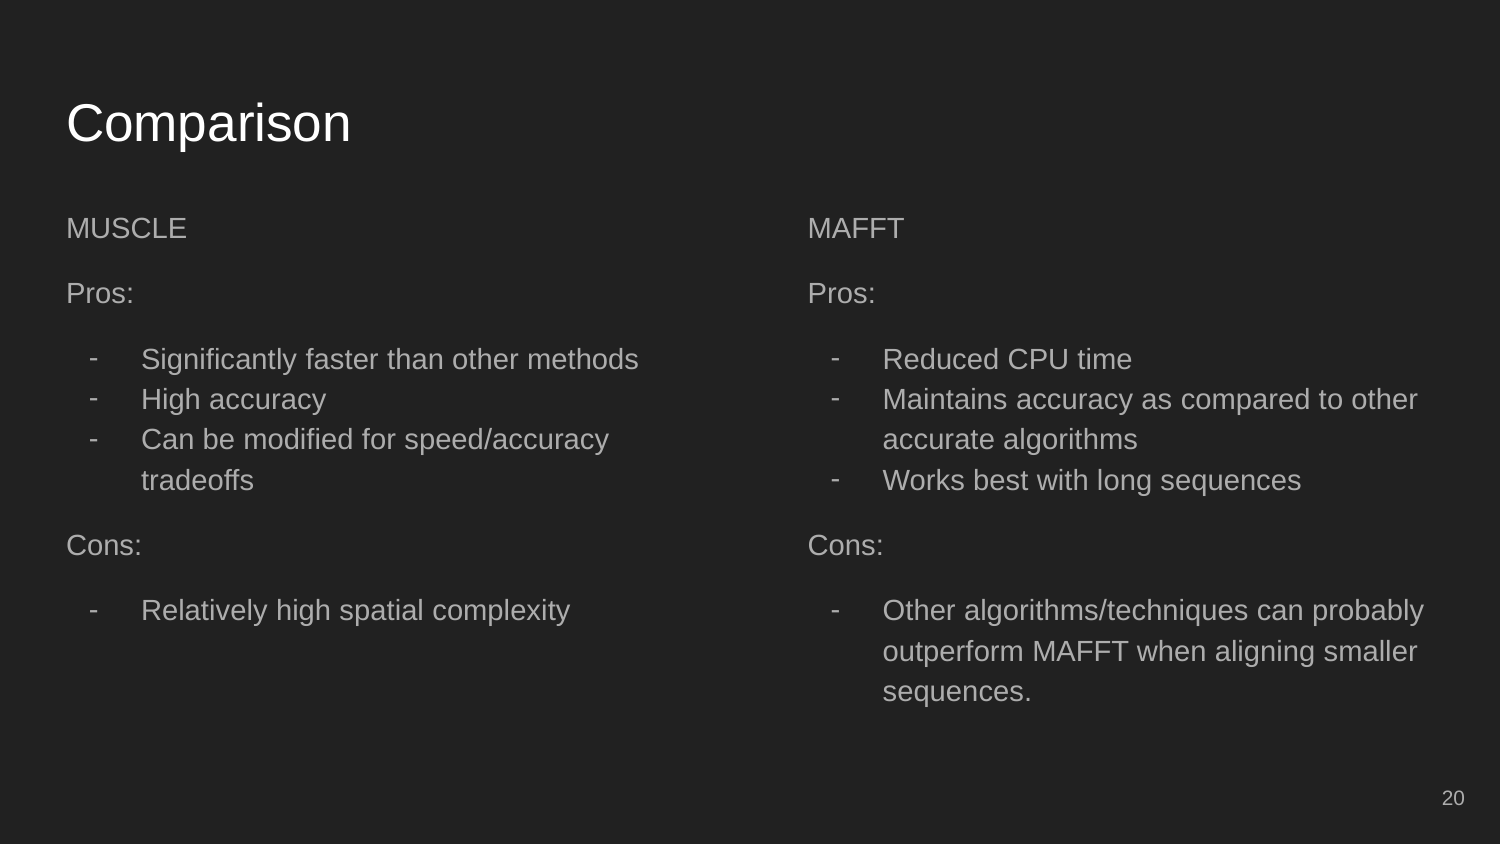

# Comparison
MUSCLE
Pros:
Significantly faster than other methods
High accuracy
Can be modified for speed/accuracy tradeoffs
Cons:
Relatively high spatial complexity
MAFFT
Pros:
Reduced CPU time
Maintains accuracy as compared to other accurate algorithms
Works best with long sequences
Cons:
Other algorithms/techniques can probably outperform MAFFT when aligning smaller sequences.
20